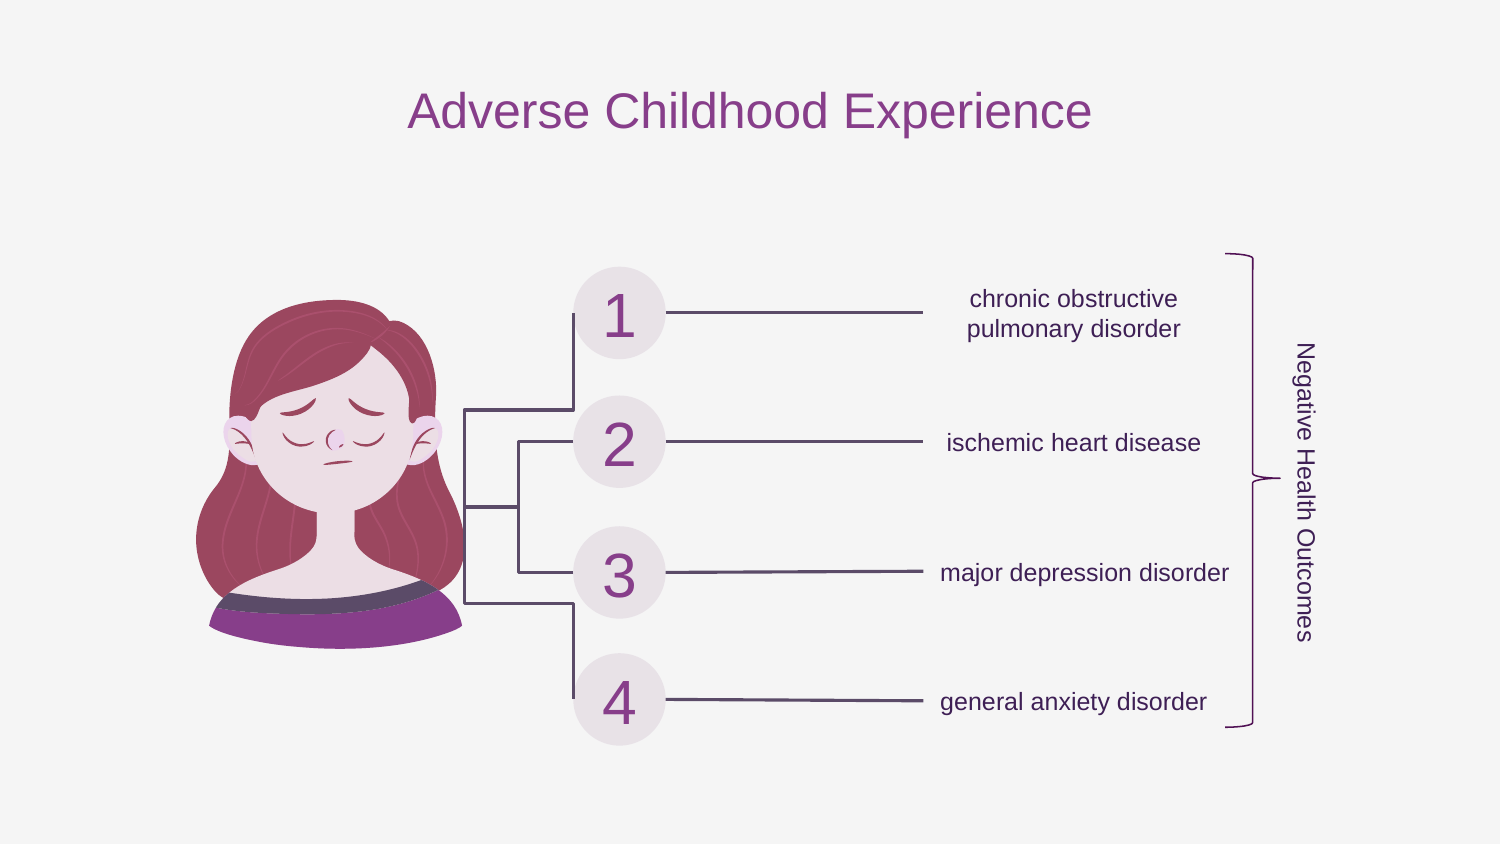

# Adverse Childhood Experience
chronic obstructive pulmonary disorder

1
2
3
4

ischemic heart disease

Negative Health Outcomes
major depression disorder
general anxiety disorder